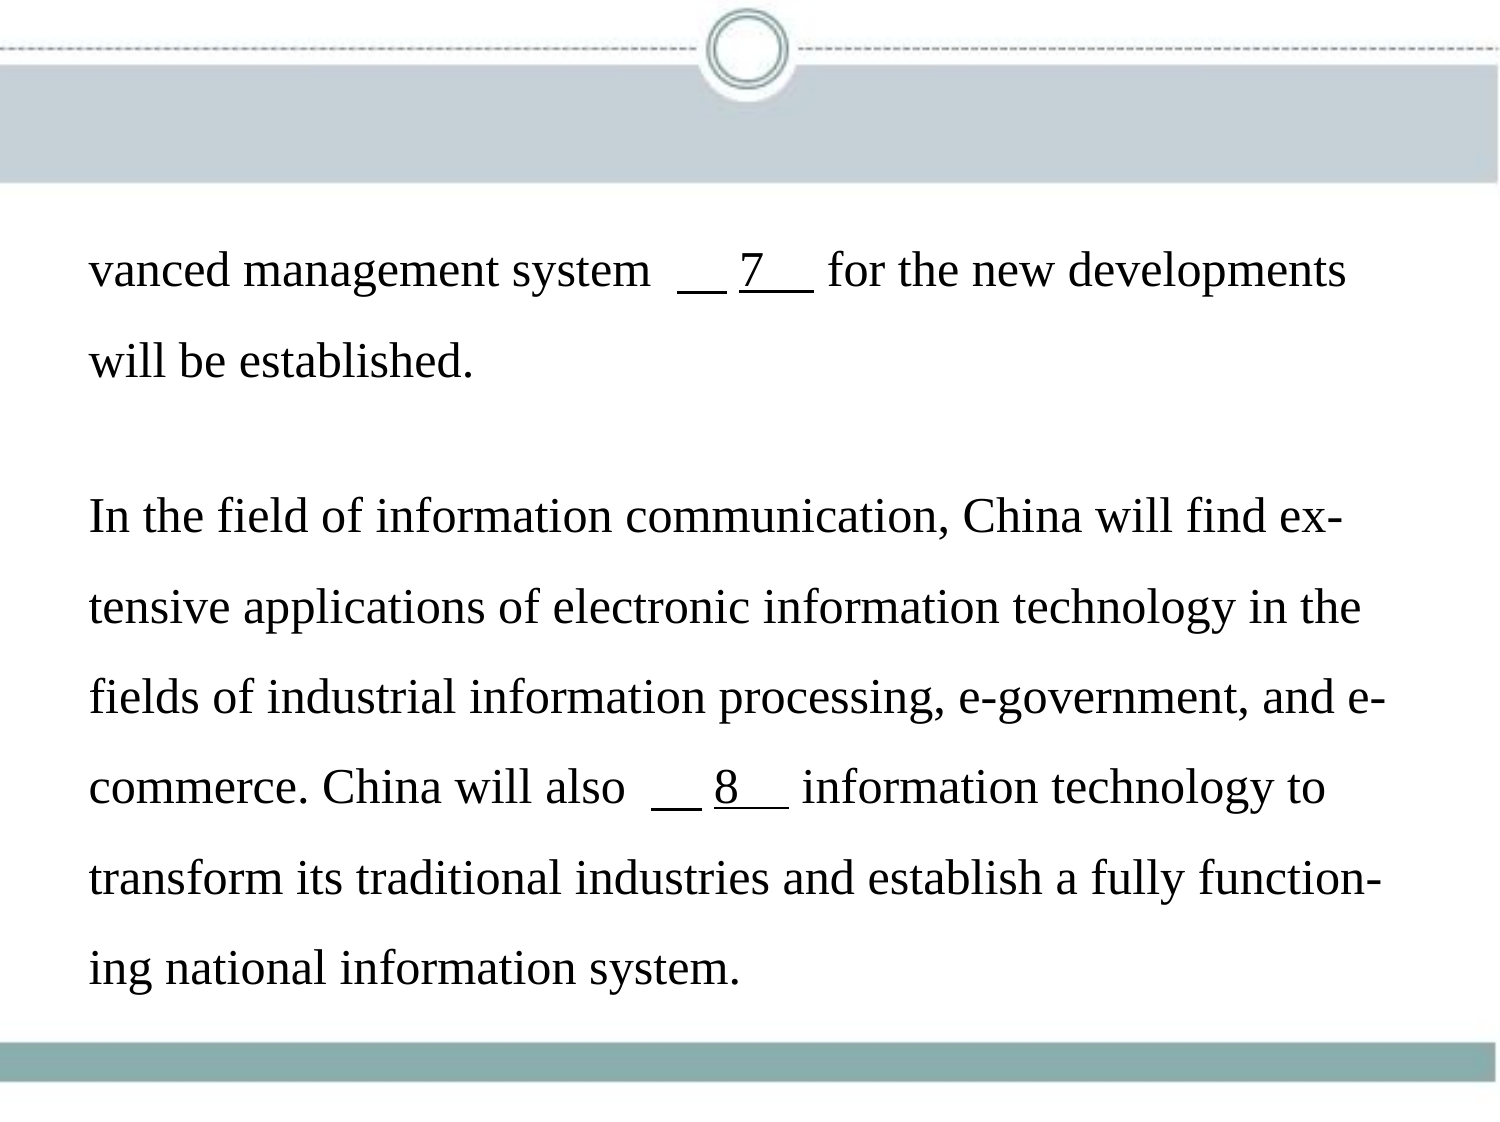

vanced management system 　7     for the new developments
will be established.
In the field of information communication, China will find ex-
tensive applications of electronic information technology in the
fields of industrial information processing, e-government, and e-
commerce. China will also 　8     information technology to
transform its traditional industries and establish a fully function-
ing national information system.